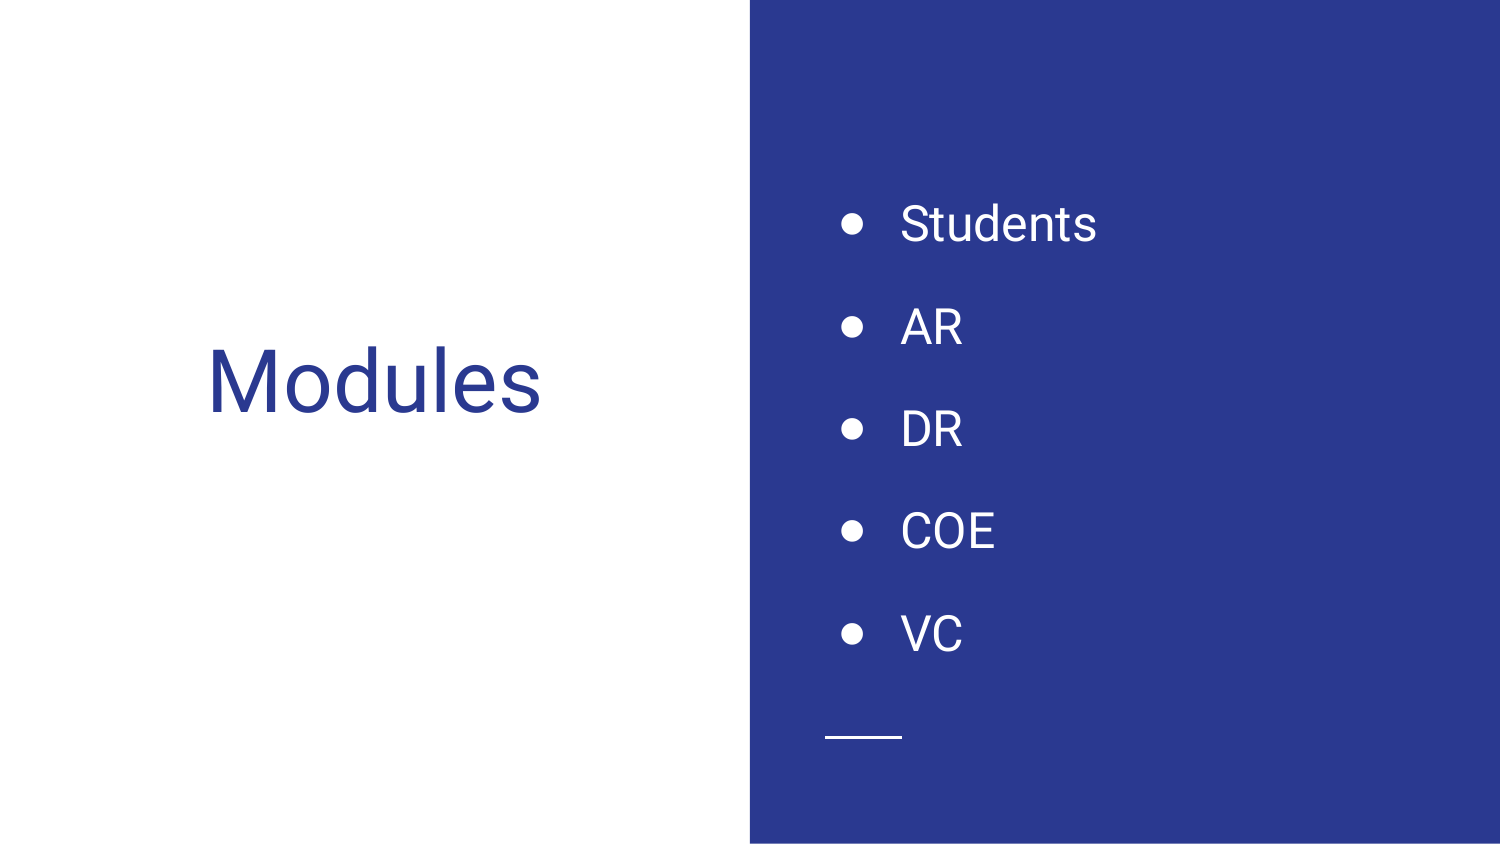

Students
AR
DR
COE
VC
# Modules